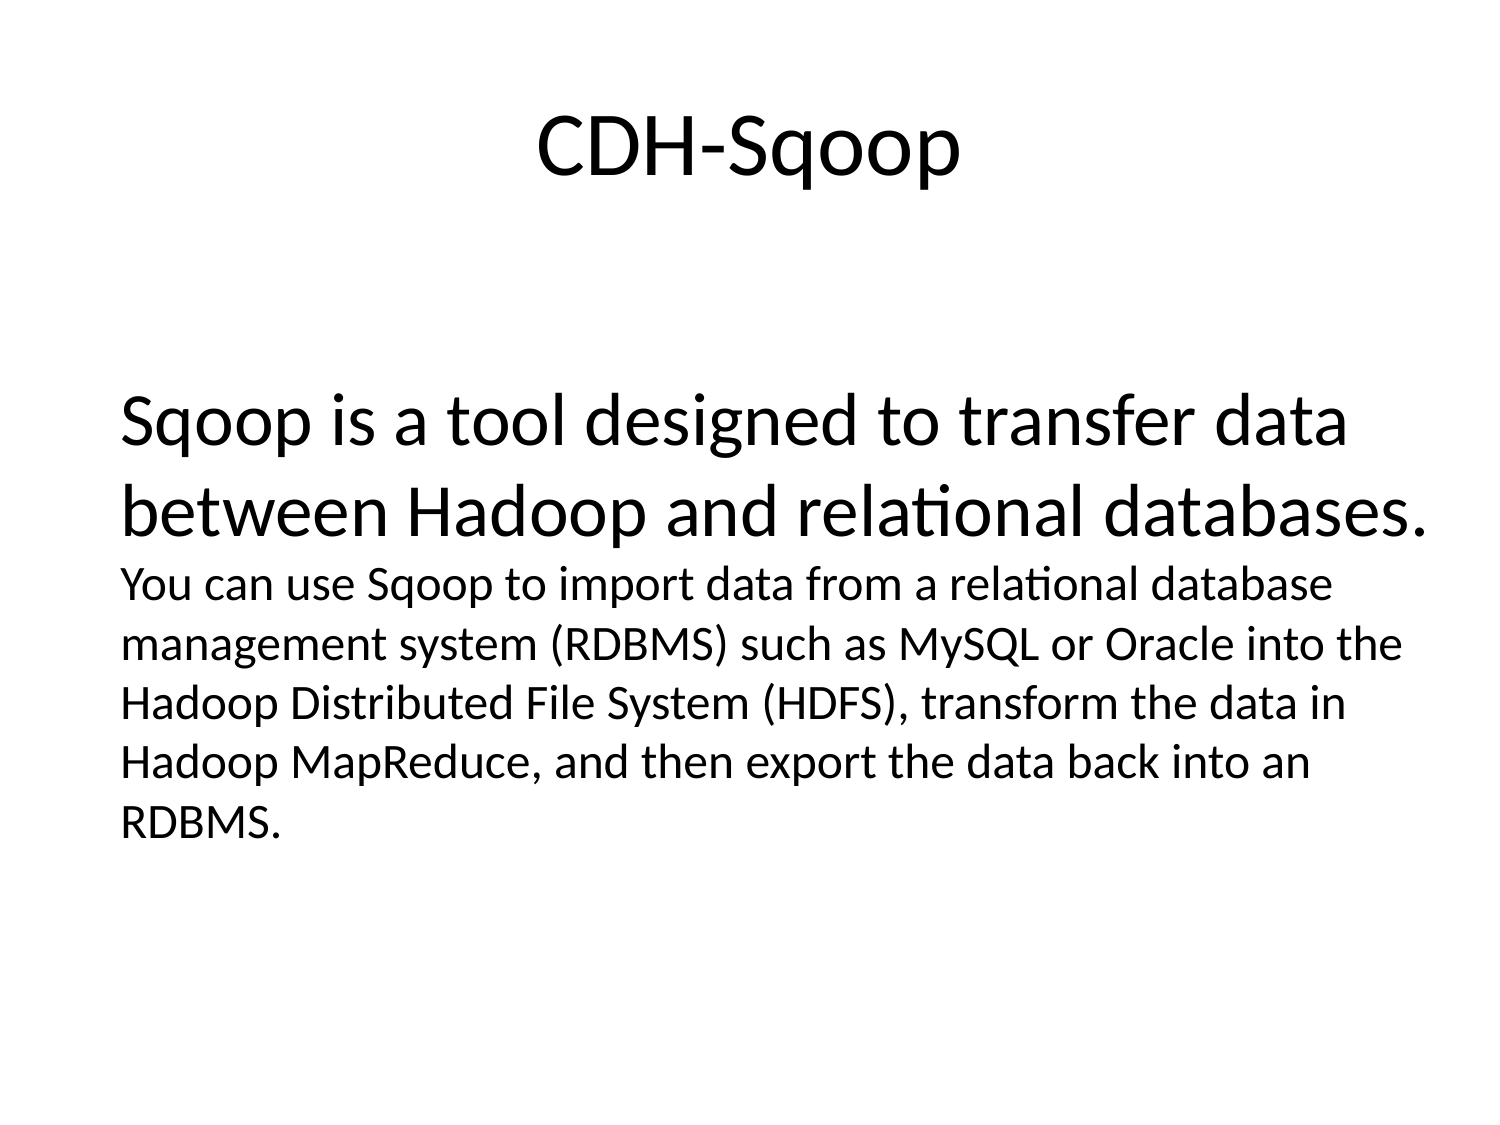

# CDH-Sqoop
Sqoop is a tool designed to transfer data between Hadoop and relational databases.
You can use Sqoop to import data from a relational database management system (RDBMS) such as MySQL or Oracle into the Hadoop Distributed File System (HDFS), transform the data in Hadoop MapReduce, and then export the data back into an RDBMS.